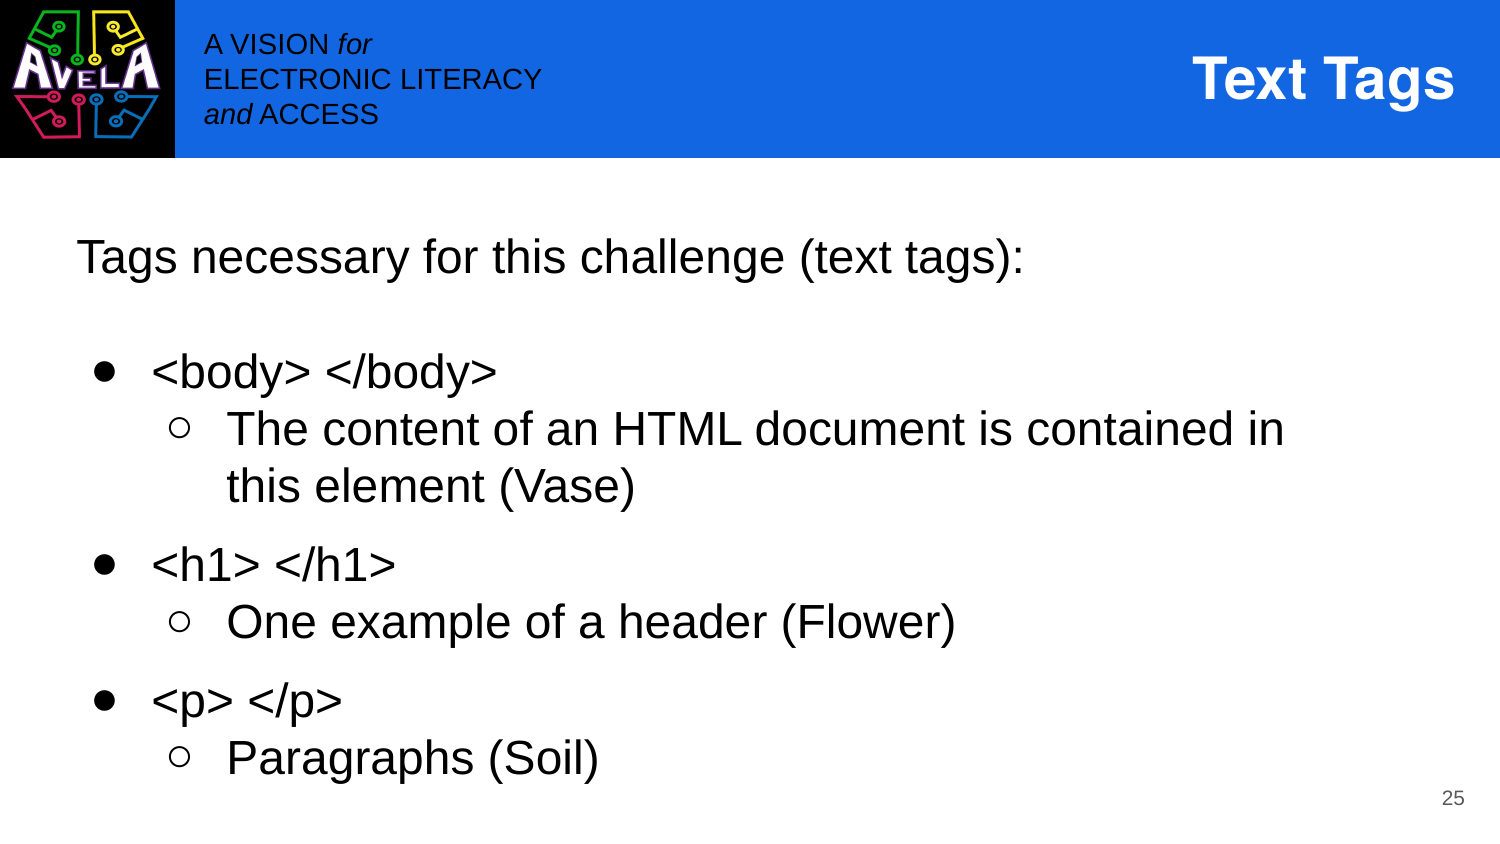

# Text Tags
Tags necessary for this challenge (text tags):

<body> </body>
The content of an HTML document is contained in this element (Vase)
<h1> </h1>
One example of a header (Flower)
<p> </p>
Paragraphs (Soil)
25